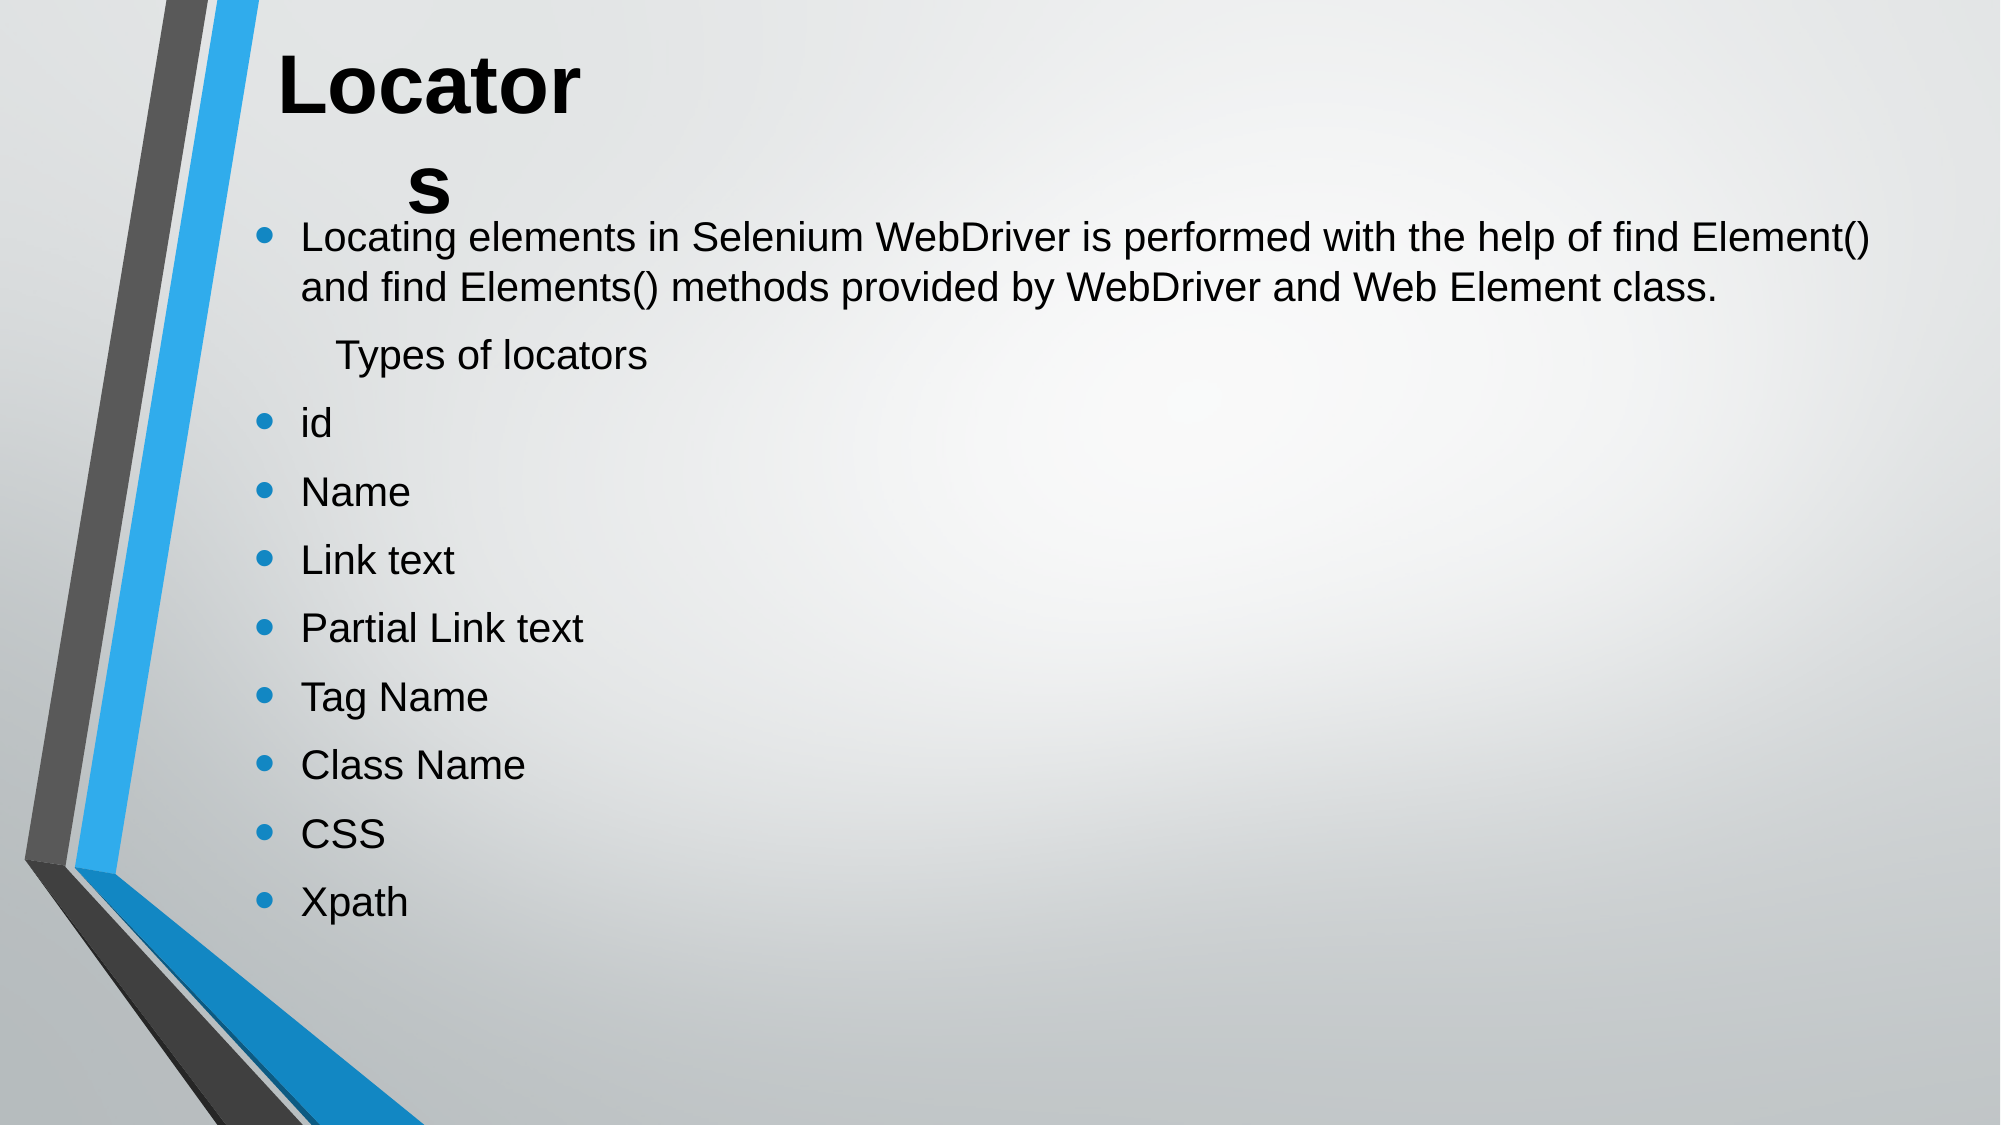

# Locators
Locating elements in Selenium WebDriver is performed with the help of find Element() and find Elements() methods provided by WebDriver and Web Element class.
       Types of locators
id
Name
Link text
Partial Link text
Tag Name
Class Name
CSS
Xpath